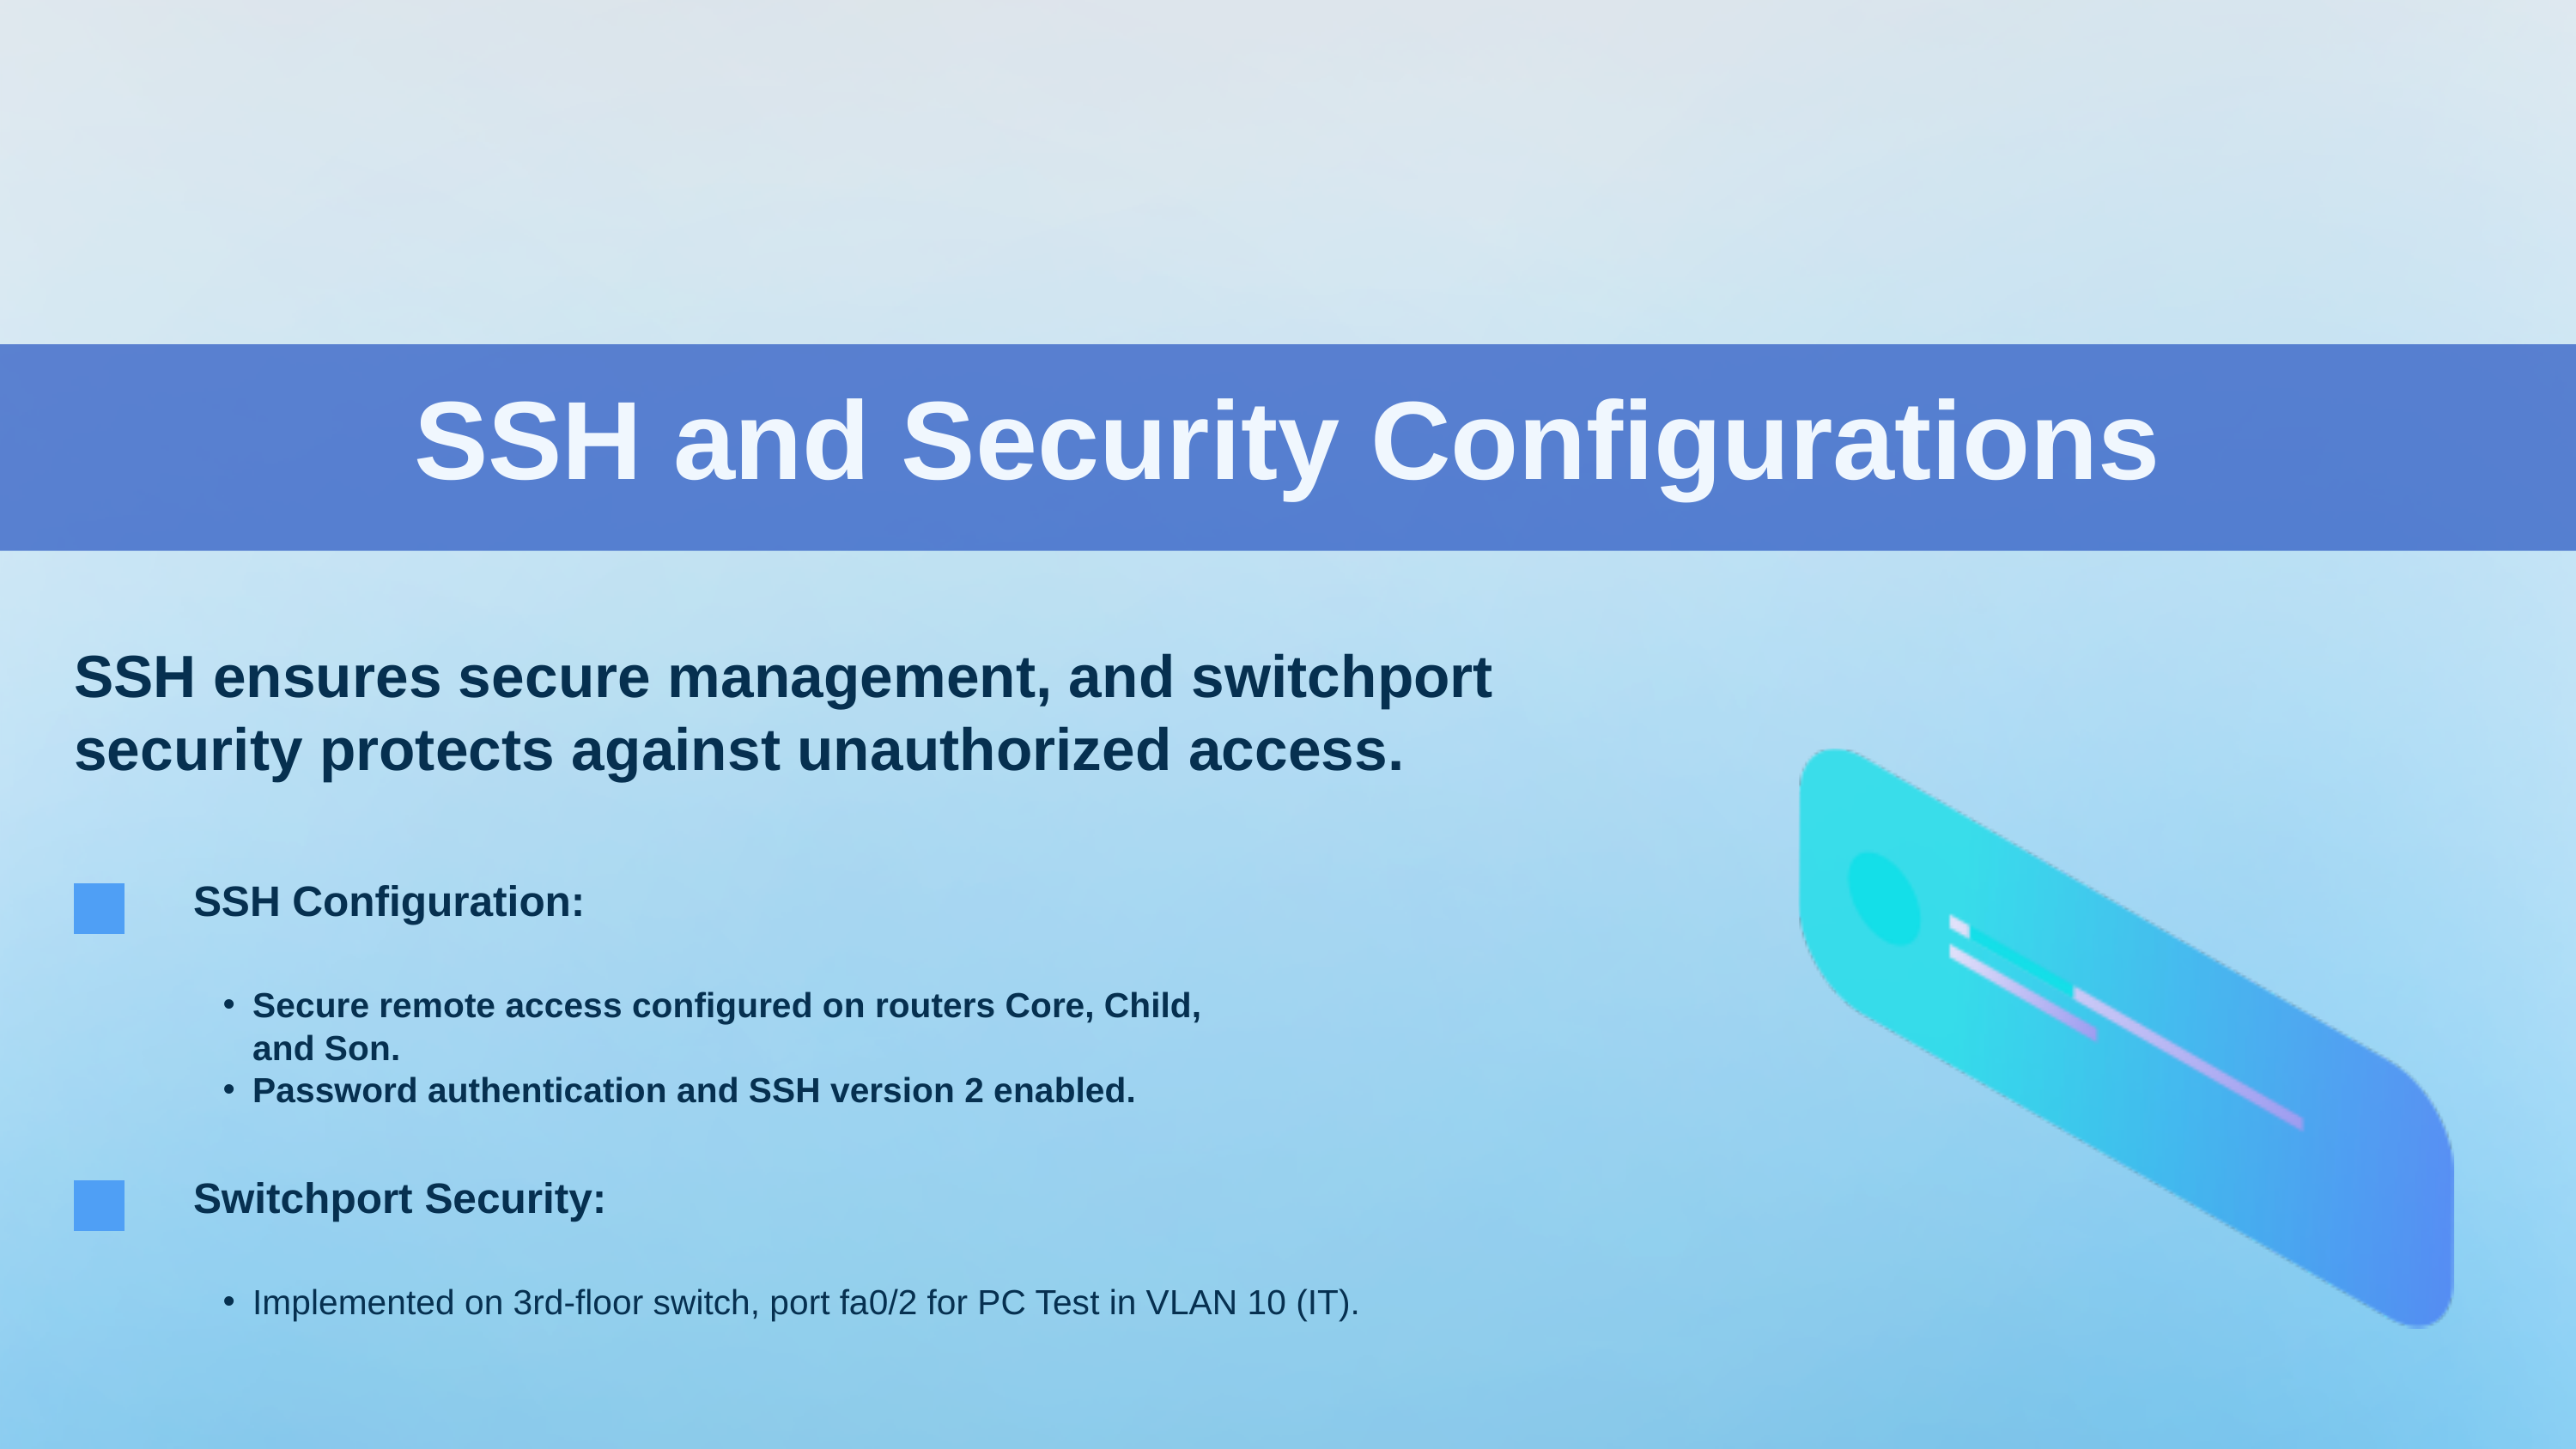

SSH and Security Configurations

SSH ensures secure management, and switchport security protects against unauthorized access.

SSH Configuration:

Secure remote access configured on routers Core, Child, and Son.
Password authentication and SSH version 2 enabled.

Switchport Security:

Implemented on 3rd-floor switch, port fa0/2 for PC Test in VLAN 10 (IT).